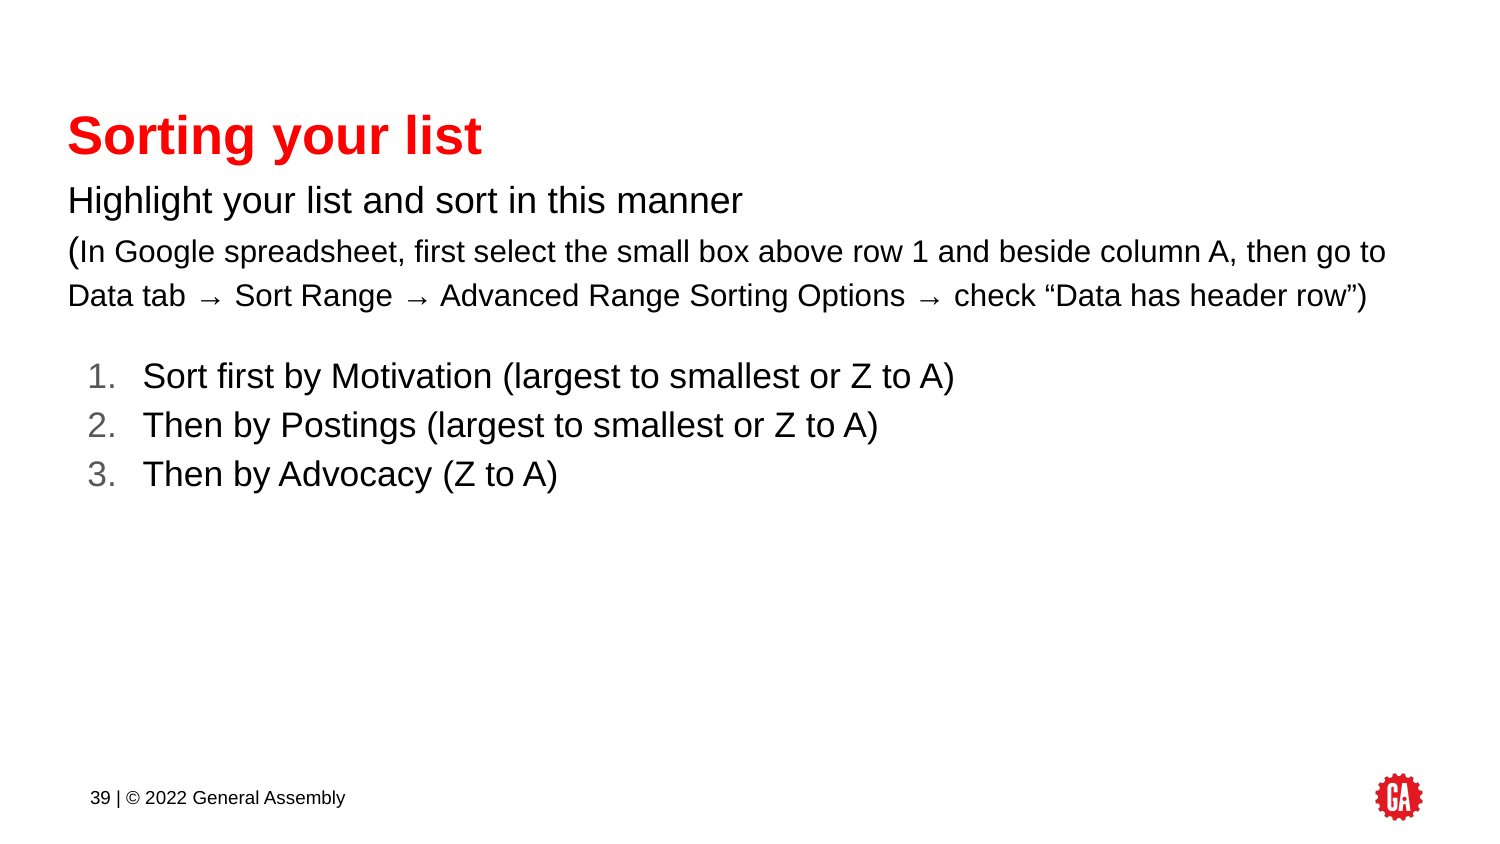

# Sorting your list
Highlight your list and sort in this manner
(In Google spreadsheet, first select the small box above row 1 and beside column A, then go to Data tab → Sort Range → Advanced Range Sorting Options → check “Data has header row”)
Sort first by Motivation (largest to smallest or Z to A)
Then by Postings (largest to smallest or Z to A)
Then by Advocacy (Z to A)

39 | © 2022 General Assembly